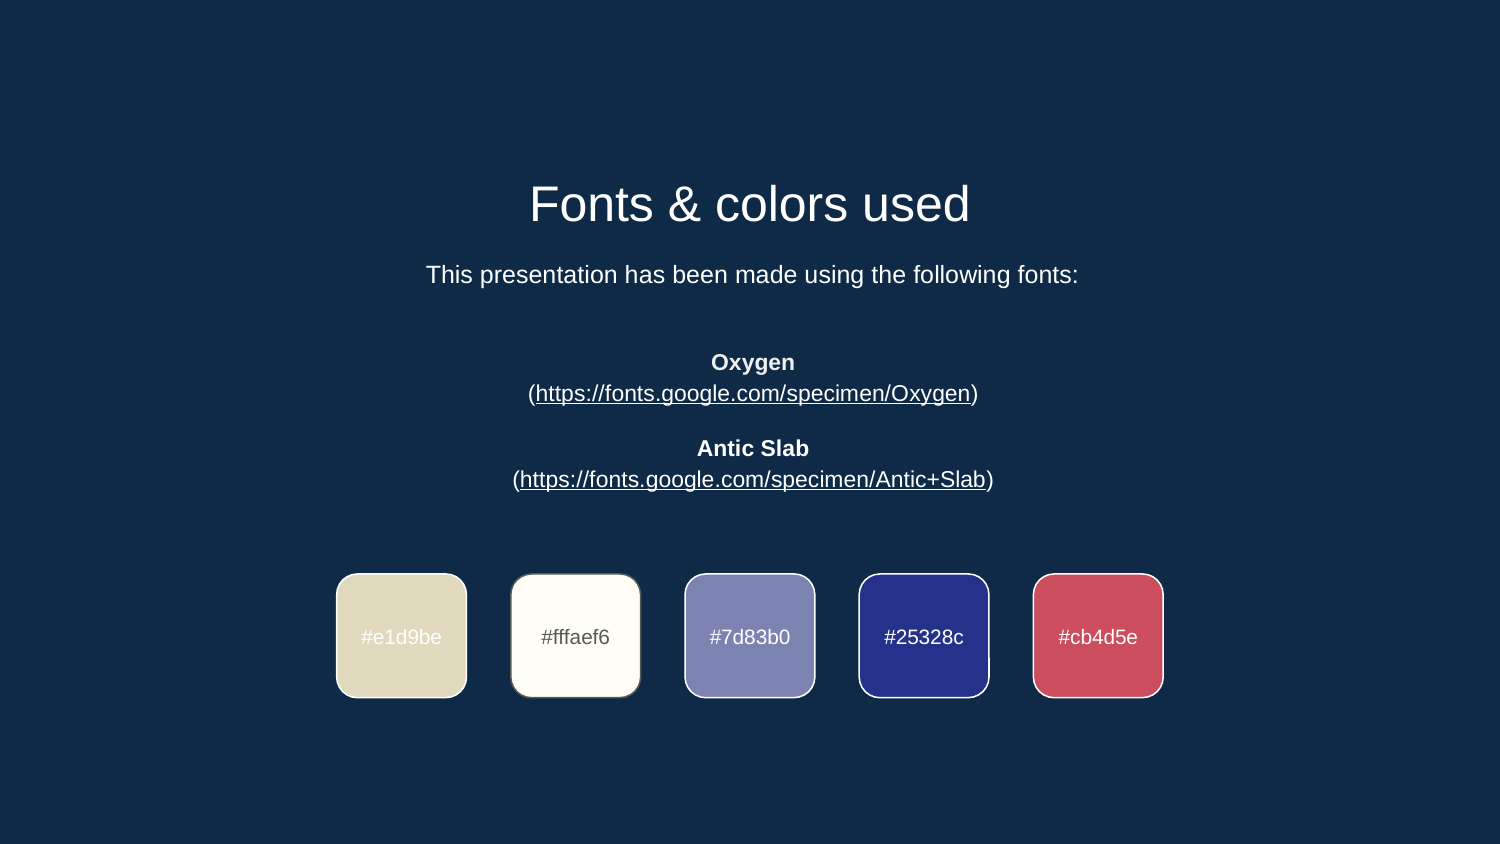

Fonts & colors used
This presentation has been made using the following fonts:

Oxygen
(https://fonts.google.com/specimen/Oxygen)

Antic Slab
(https://fonts.google.com/specimen/Antic+Slab)

#e1d9be

#fffaef6

#7d83b0

#25328c

#cb4d5e